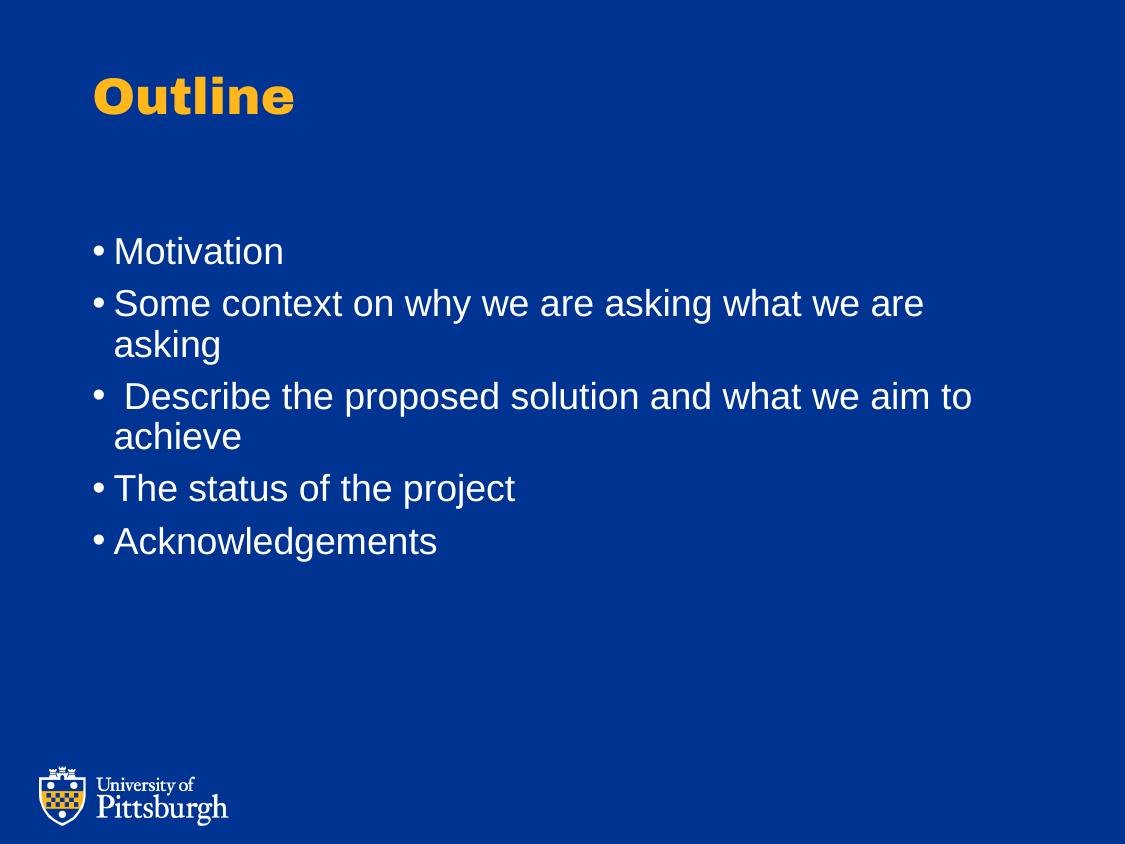

# Outline
Motivation
Some context on why we are asking what we are asking
 Describe the proposed solution and what we aim to achieve
The status of the project
Acknowledgements